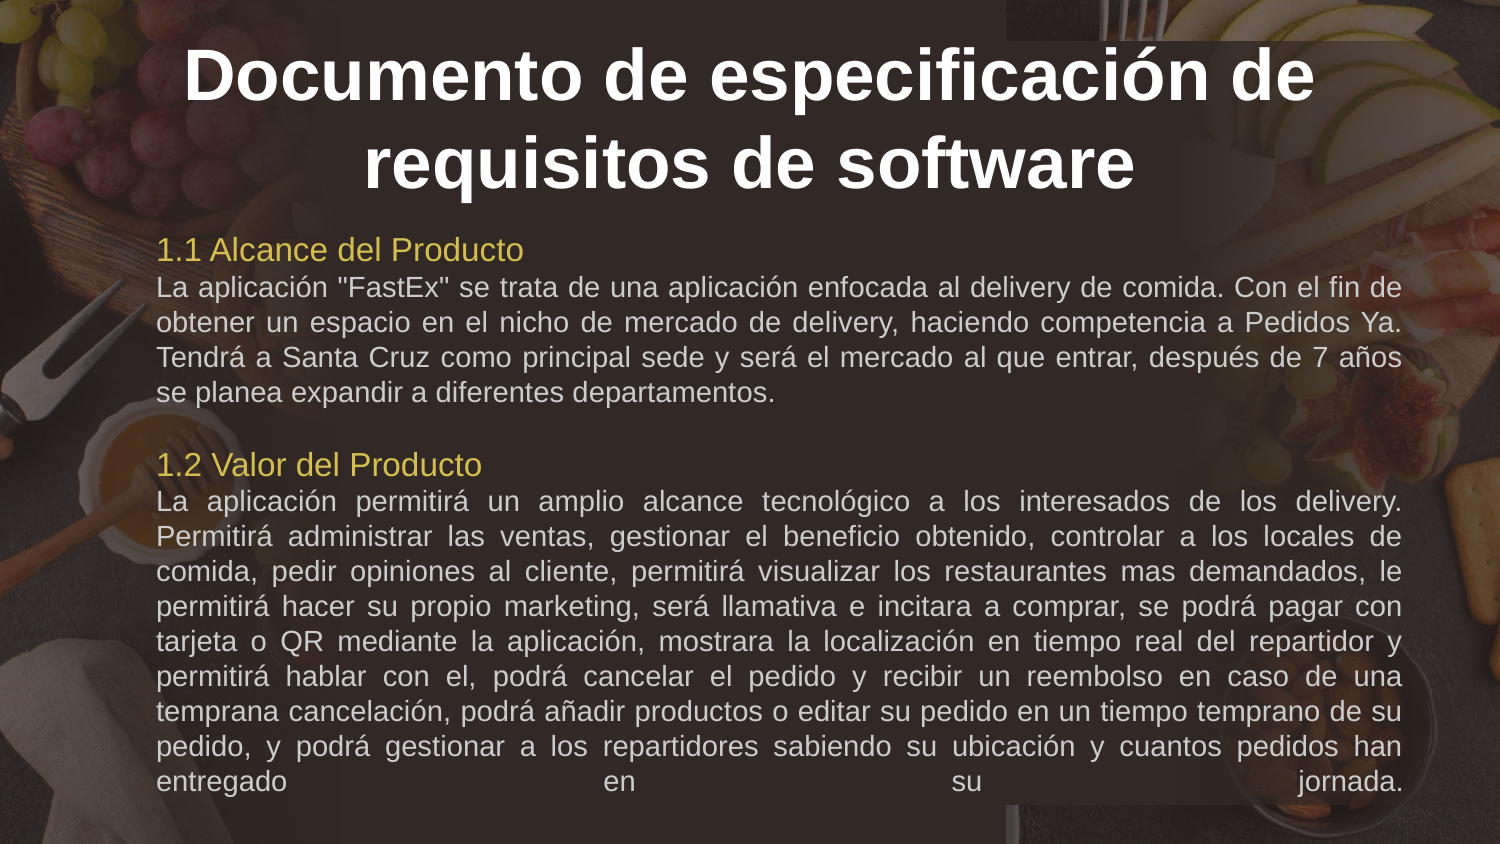

# Documento de especificación de requisitos de software
1.1 Alcance del Producto
La aplicación "FastEx" se trata de una aplicación enfocada al delivery de comida. Con el fin de obtener un espacio en el nicho de mercado de delivery, haciendo competencia a Pedidos Ya. Tendrá a Santa Cruz como principal sede y será el mercado al que entrar, después de 7 años se planea expandir a diferentes departamentos.

1.2 Valor del Producto
La aplicación permitirá un amplio alcance tecnológico a los interesados de los delivery. Permitirá administrar las ventas, gestionar el beneficio obtenido, controlar a los locales de comida, pedir opiniones al cliente, permitirá visualizar los restaurantes mas demandados, le permitirá hacer su propio marketing, será llamativa e incitara a comprar, se podrá pagar con tarjeta o QR mediante la aplicación, mostrara la localización en tiempo real del repartidor y permitirá hablar con el, podrá cancelar el pedido y recibir un reembolso en caso de una temprana cancelación, podrá añadir productos o editar su pedido en un tiempo temprano de su pedido, y podrá gestionar a los repartidores sabiendo su ubicación y cuantos pedidos han entregado en su jornada.